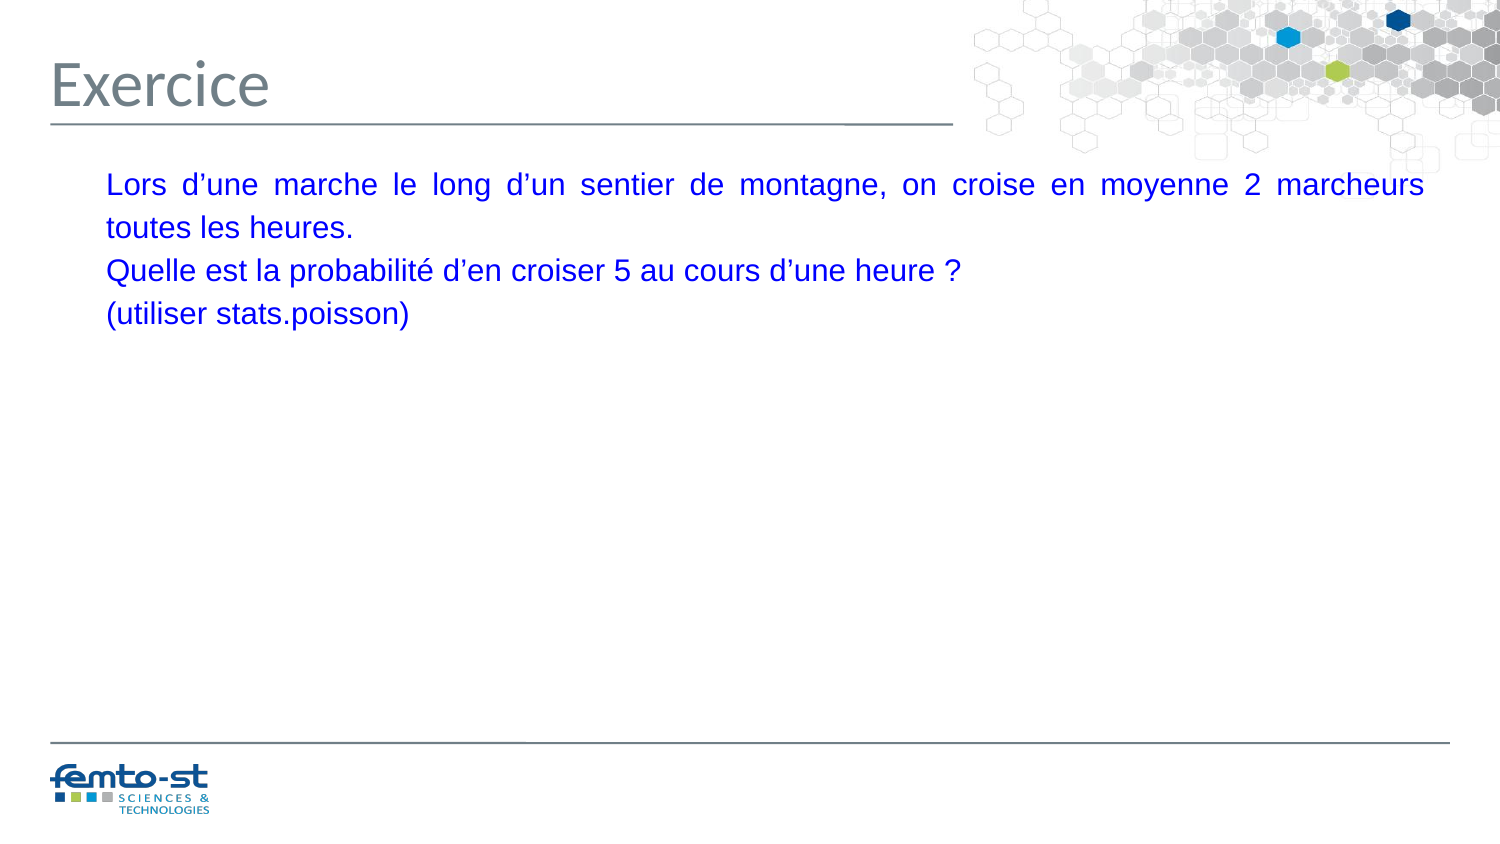

Exercice
Lors d’une marche le long d’un sentier de montagne, on croise en moyenne 2 marcheurs toutes les heures.
Quelle est la probabilité d’en croiser 5 au cours d’une heure ?
(utiliser stats.poisson)